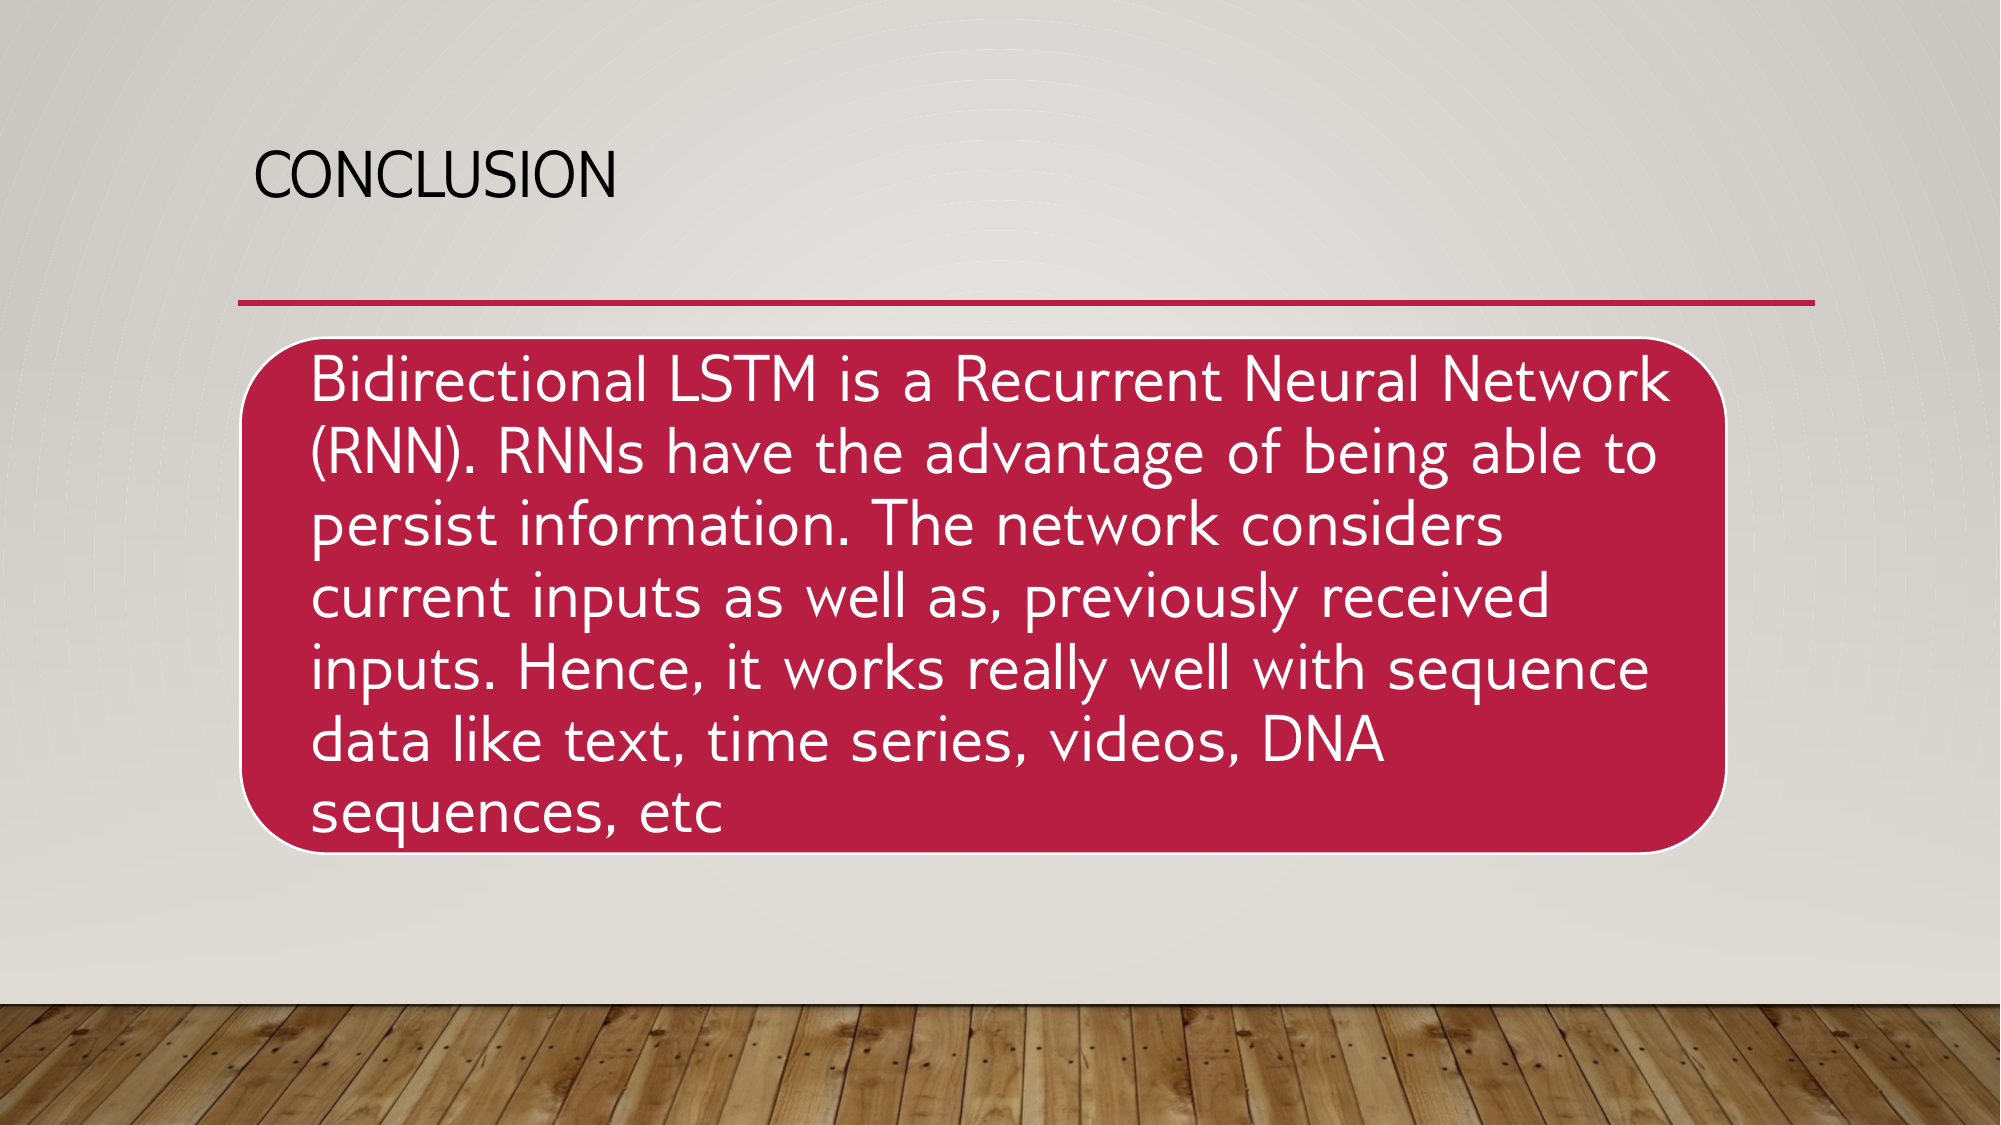

# Conclusion
Bidirectional LSTM is a Recurrent Neural Network (RNN). RNNs have the advantage of being able to persist information. The network considers current inputs as well as, previously received inputs. Hence, it works really well with sequence data like text, time series, videos, DNA sequences, etc